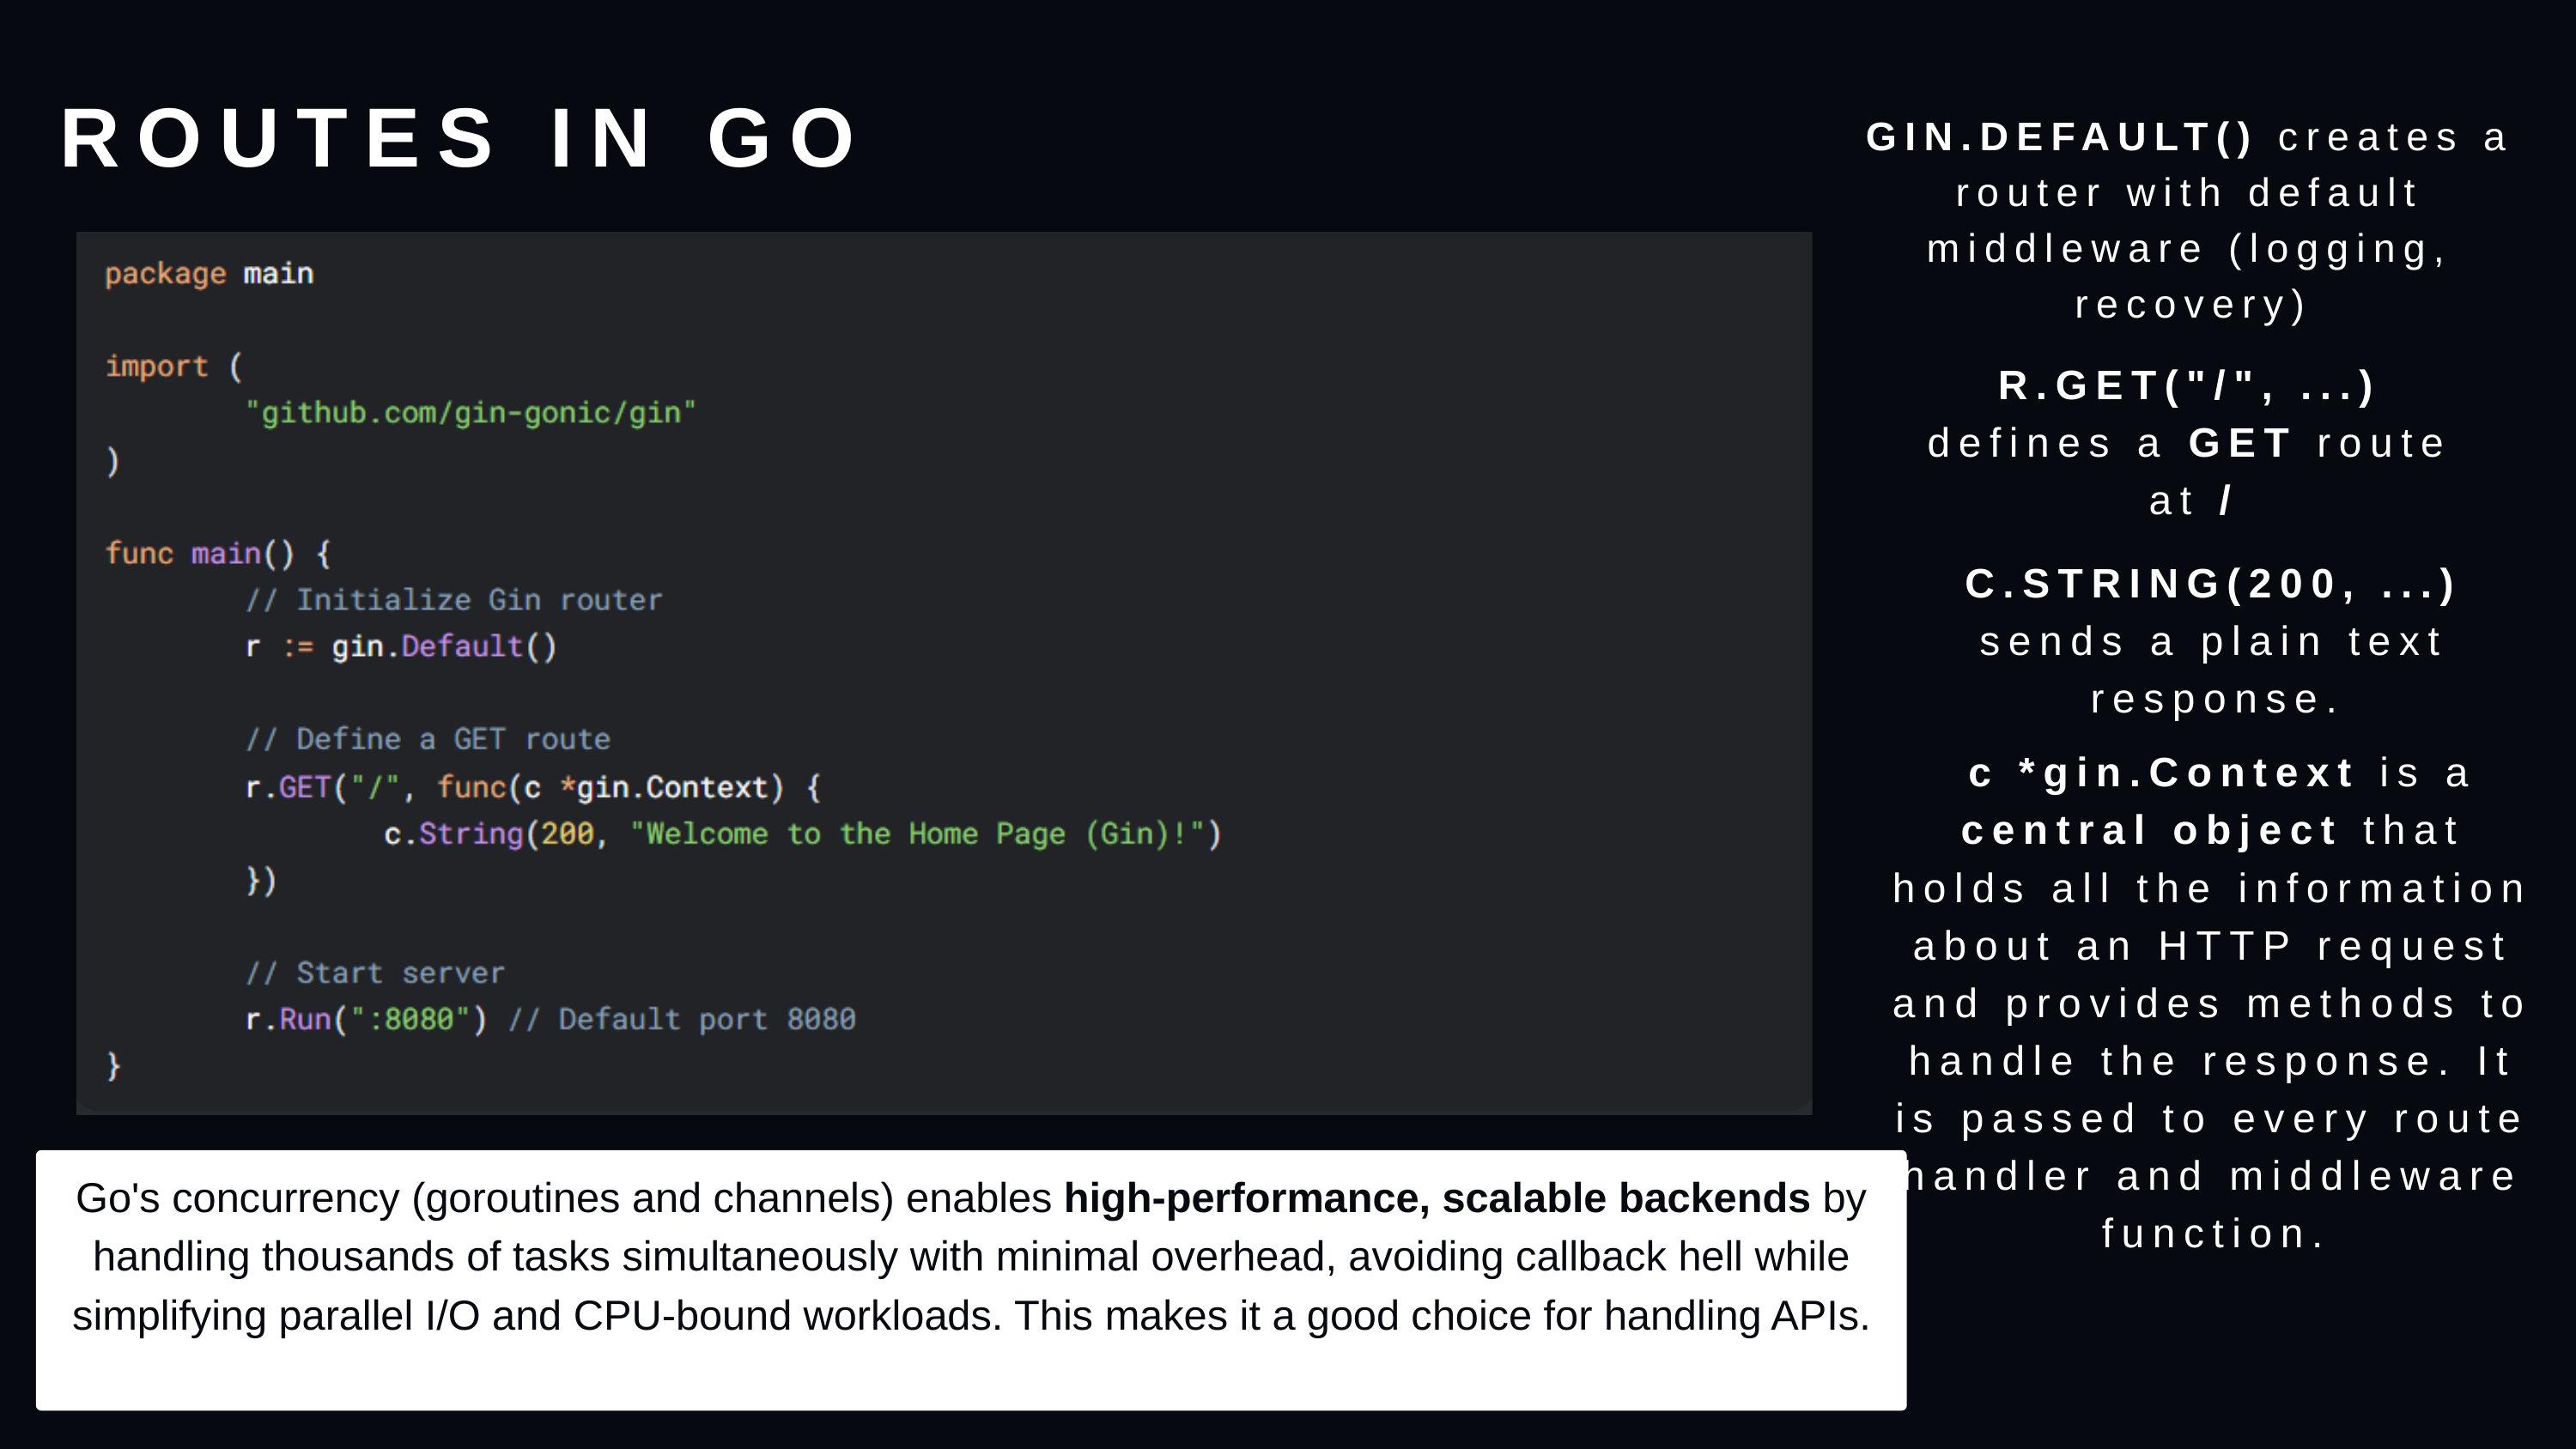

ROUTES IN GO
GIN.DEFAULT() creates a router with default middleware (logging, recovery)

R.GET("/", ...) defines a GET route at /
C.STRING(200, ...) sends a plain text response.

 c *gin.Context is a central object that holds all the information about an HTTP request and provides methods to handle the response. It is passed to every route handler and middleware function.

Go's concurrency (goroutines and channels) enables high-performance, scalable backends by handling thousands of tasks simultaneously with minimal overhead, avoiding callback hell while simplifying parallel I/O and CPU-bound workloads. This makes it a good choice for handling APIs.